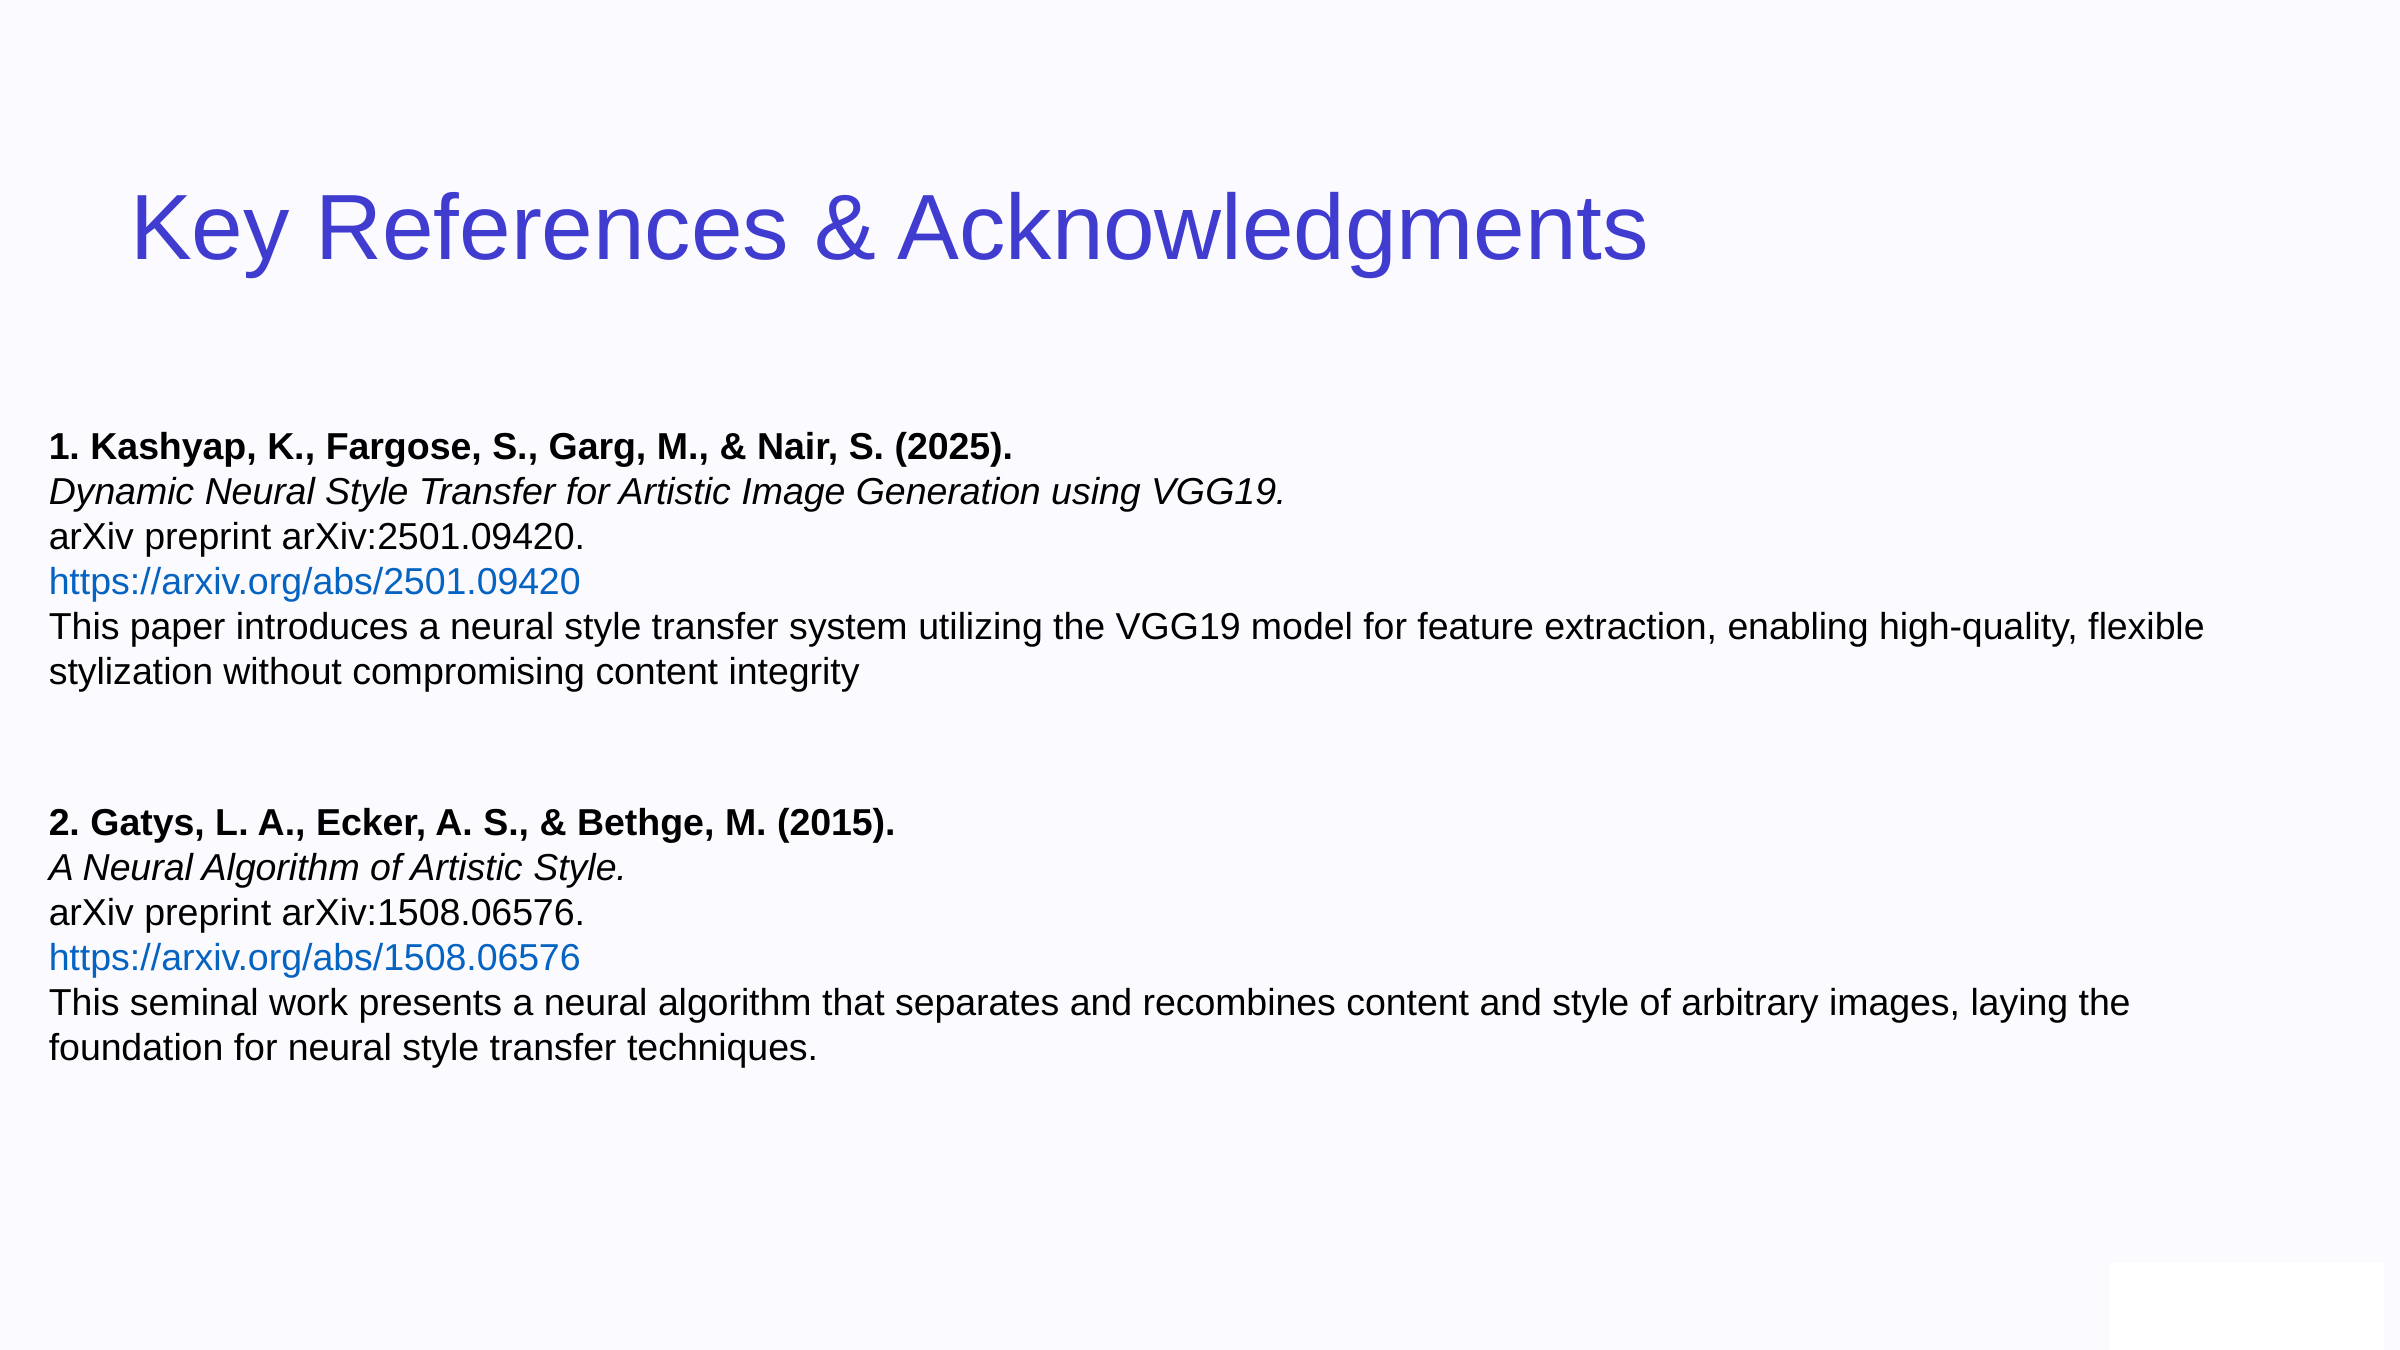

Key References & Acknowledgments

1. Kashyap, K., Fargose, S., Garg, M., & Nair, S. (2025).
Dynamic Neural Style Transfer for Artistic Image Generation using VGG19.
arXiv preprint arXiv:2501.09420.
https://arxiv.org/abs/2501.09420
This paper introduces a neural style transfer system utilizing the VGG19 model for feature extraction, enabling high-quality, flexible stylization without compromising content integrity

2. Gatys, L. A., Ecker, A. S., & Bethge, M. (2015).
A Neural Algorithm of Artistic Style.
arXiv preprint arXiv:1508.06576.
https://arxiv.org/abs/1508.06576
This seminal work presents a neural algorithm that separates and recombines content and style of arbitrary images, laying the foundation for neural style transfer techniques.